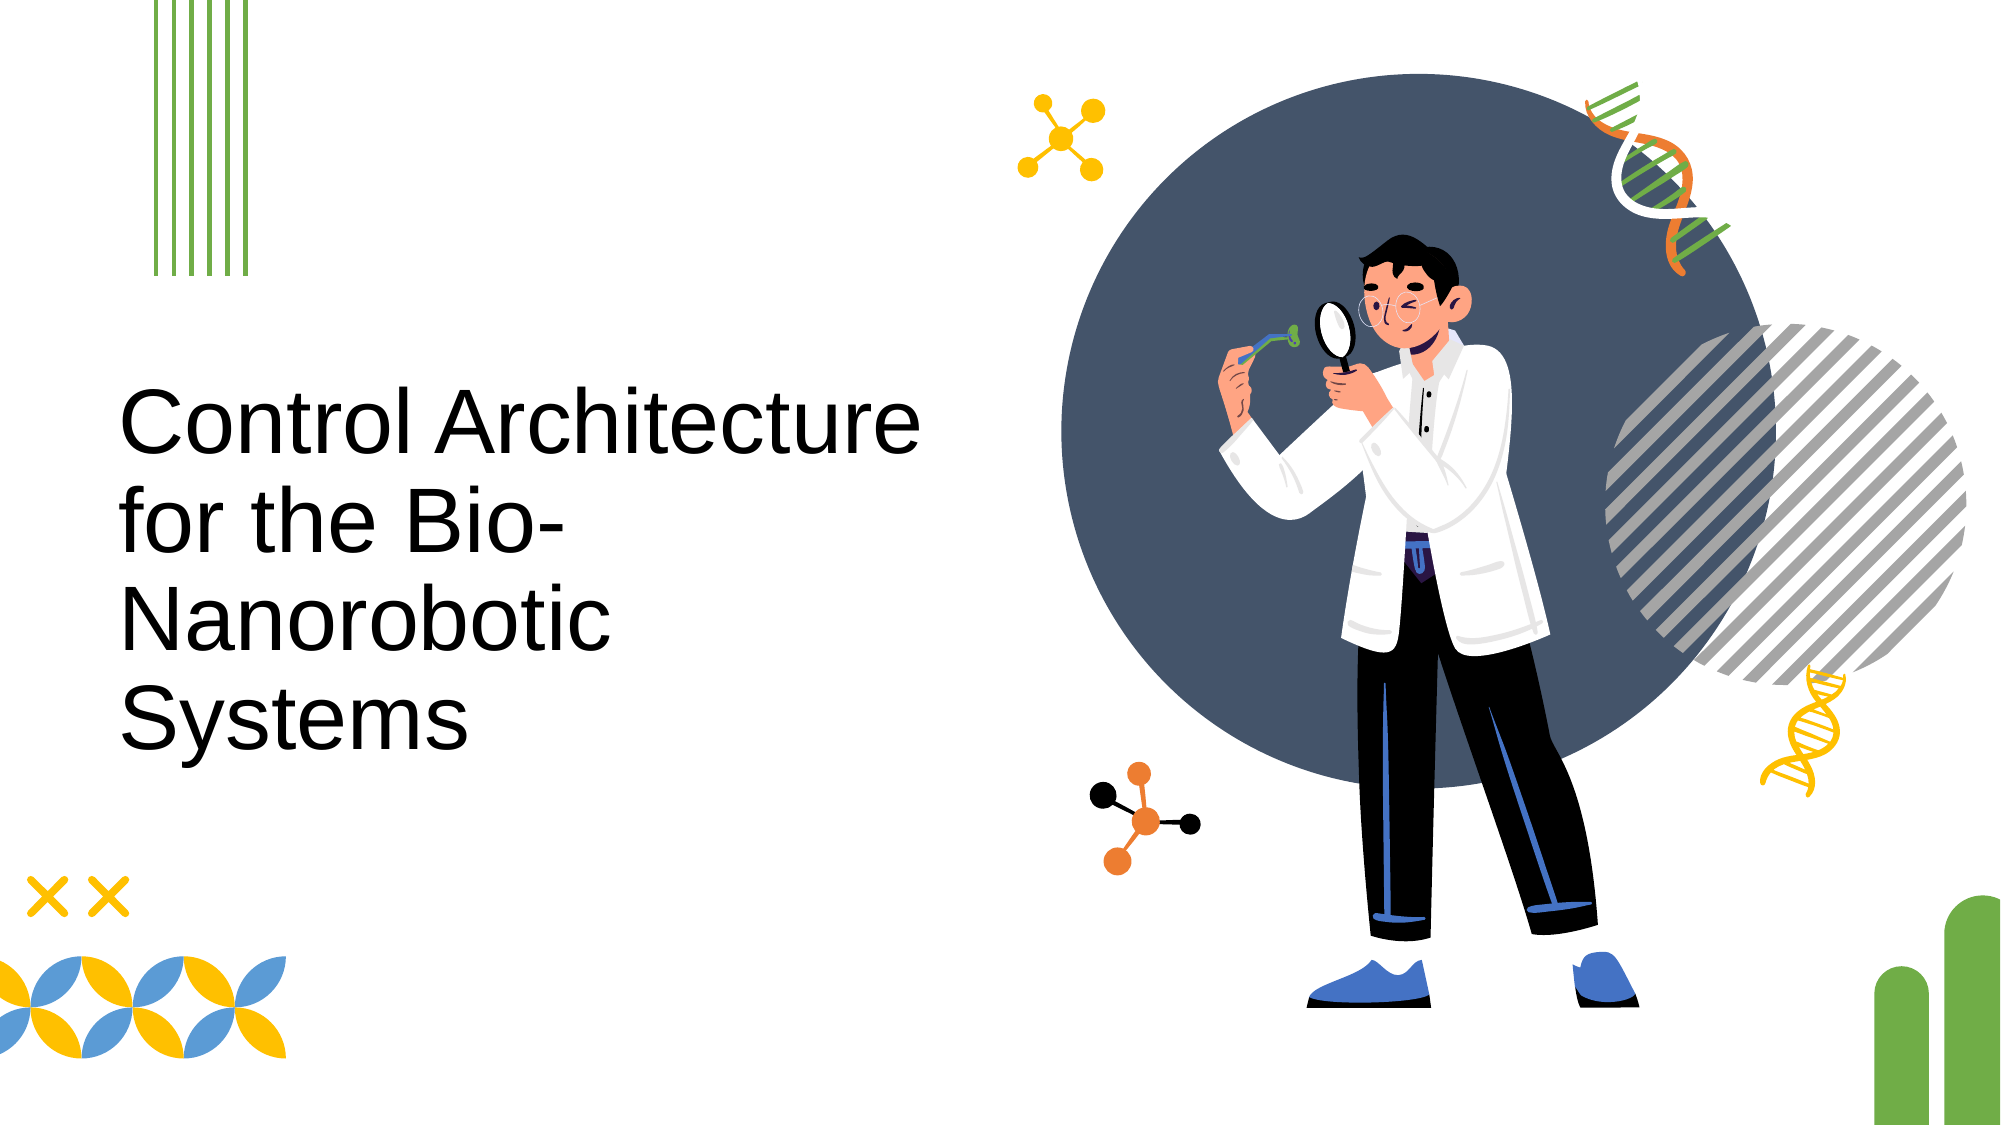

# Control Architecture for the Bio-Nanorobotic Systems